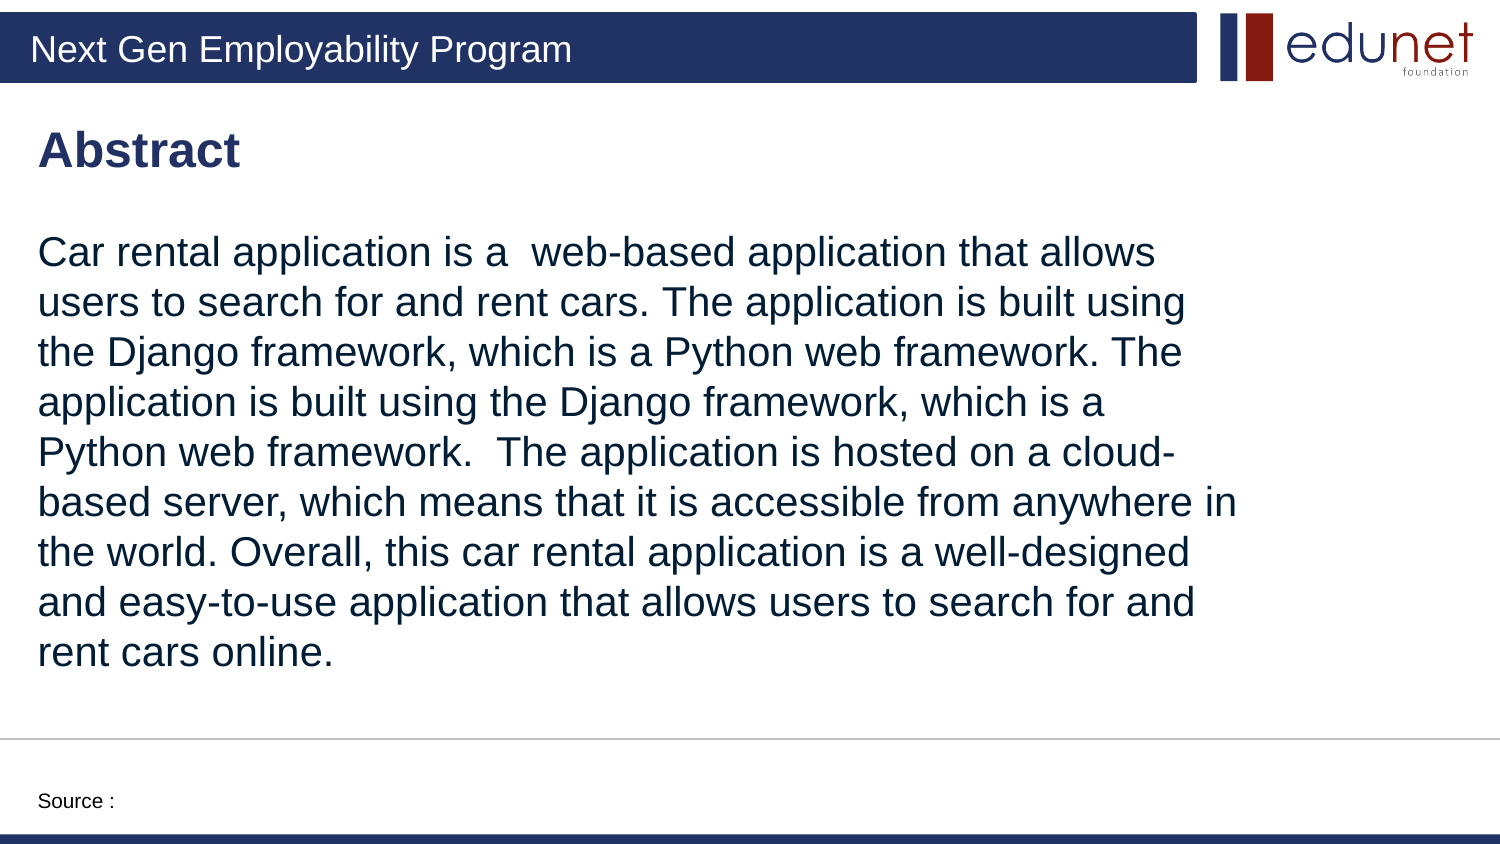

# Abstract
Car rental application is a  web-based application that allows users to search for and rent cars. The application is built using the Django framework, which is a Python web framework. The application is built using the Django framework, which is a Python web framework.  The application is hosted on a cloud-based server, which means that it is accessible from anywhere in the world. Overall, this car rental application is a well-designed and easy-to-use application that allows users to search for and rent cars online.
Source :